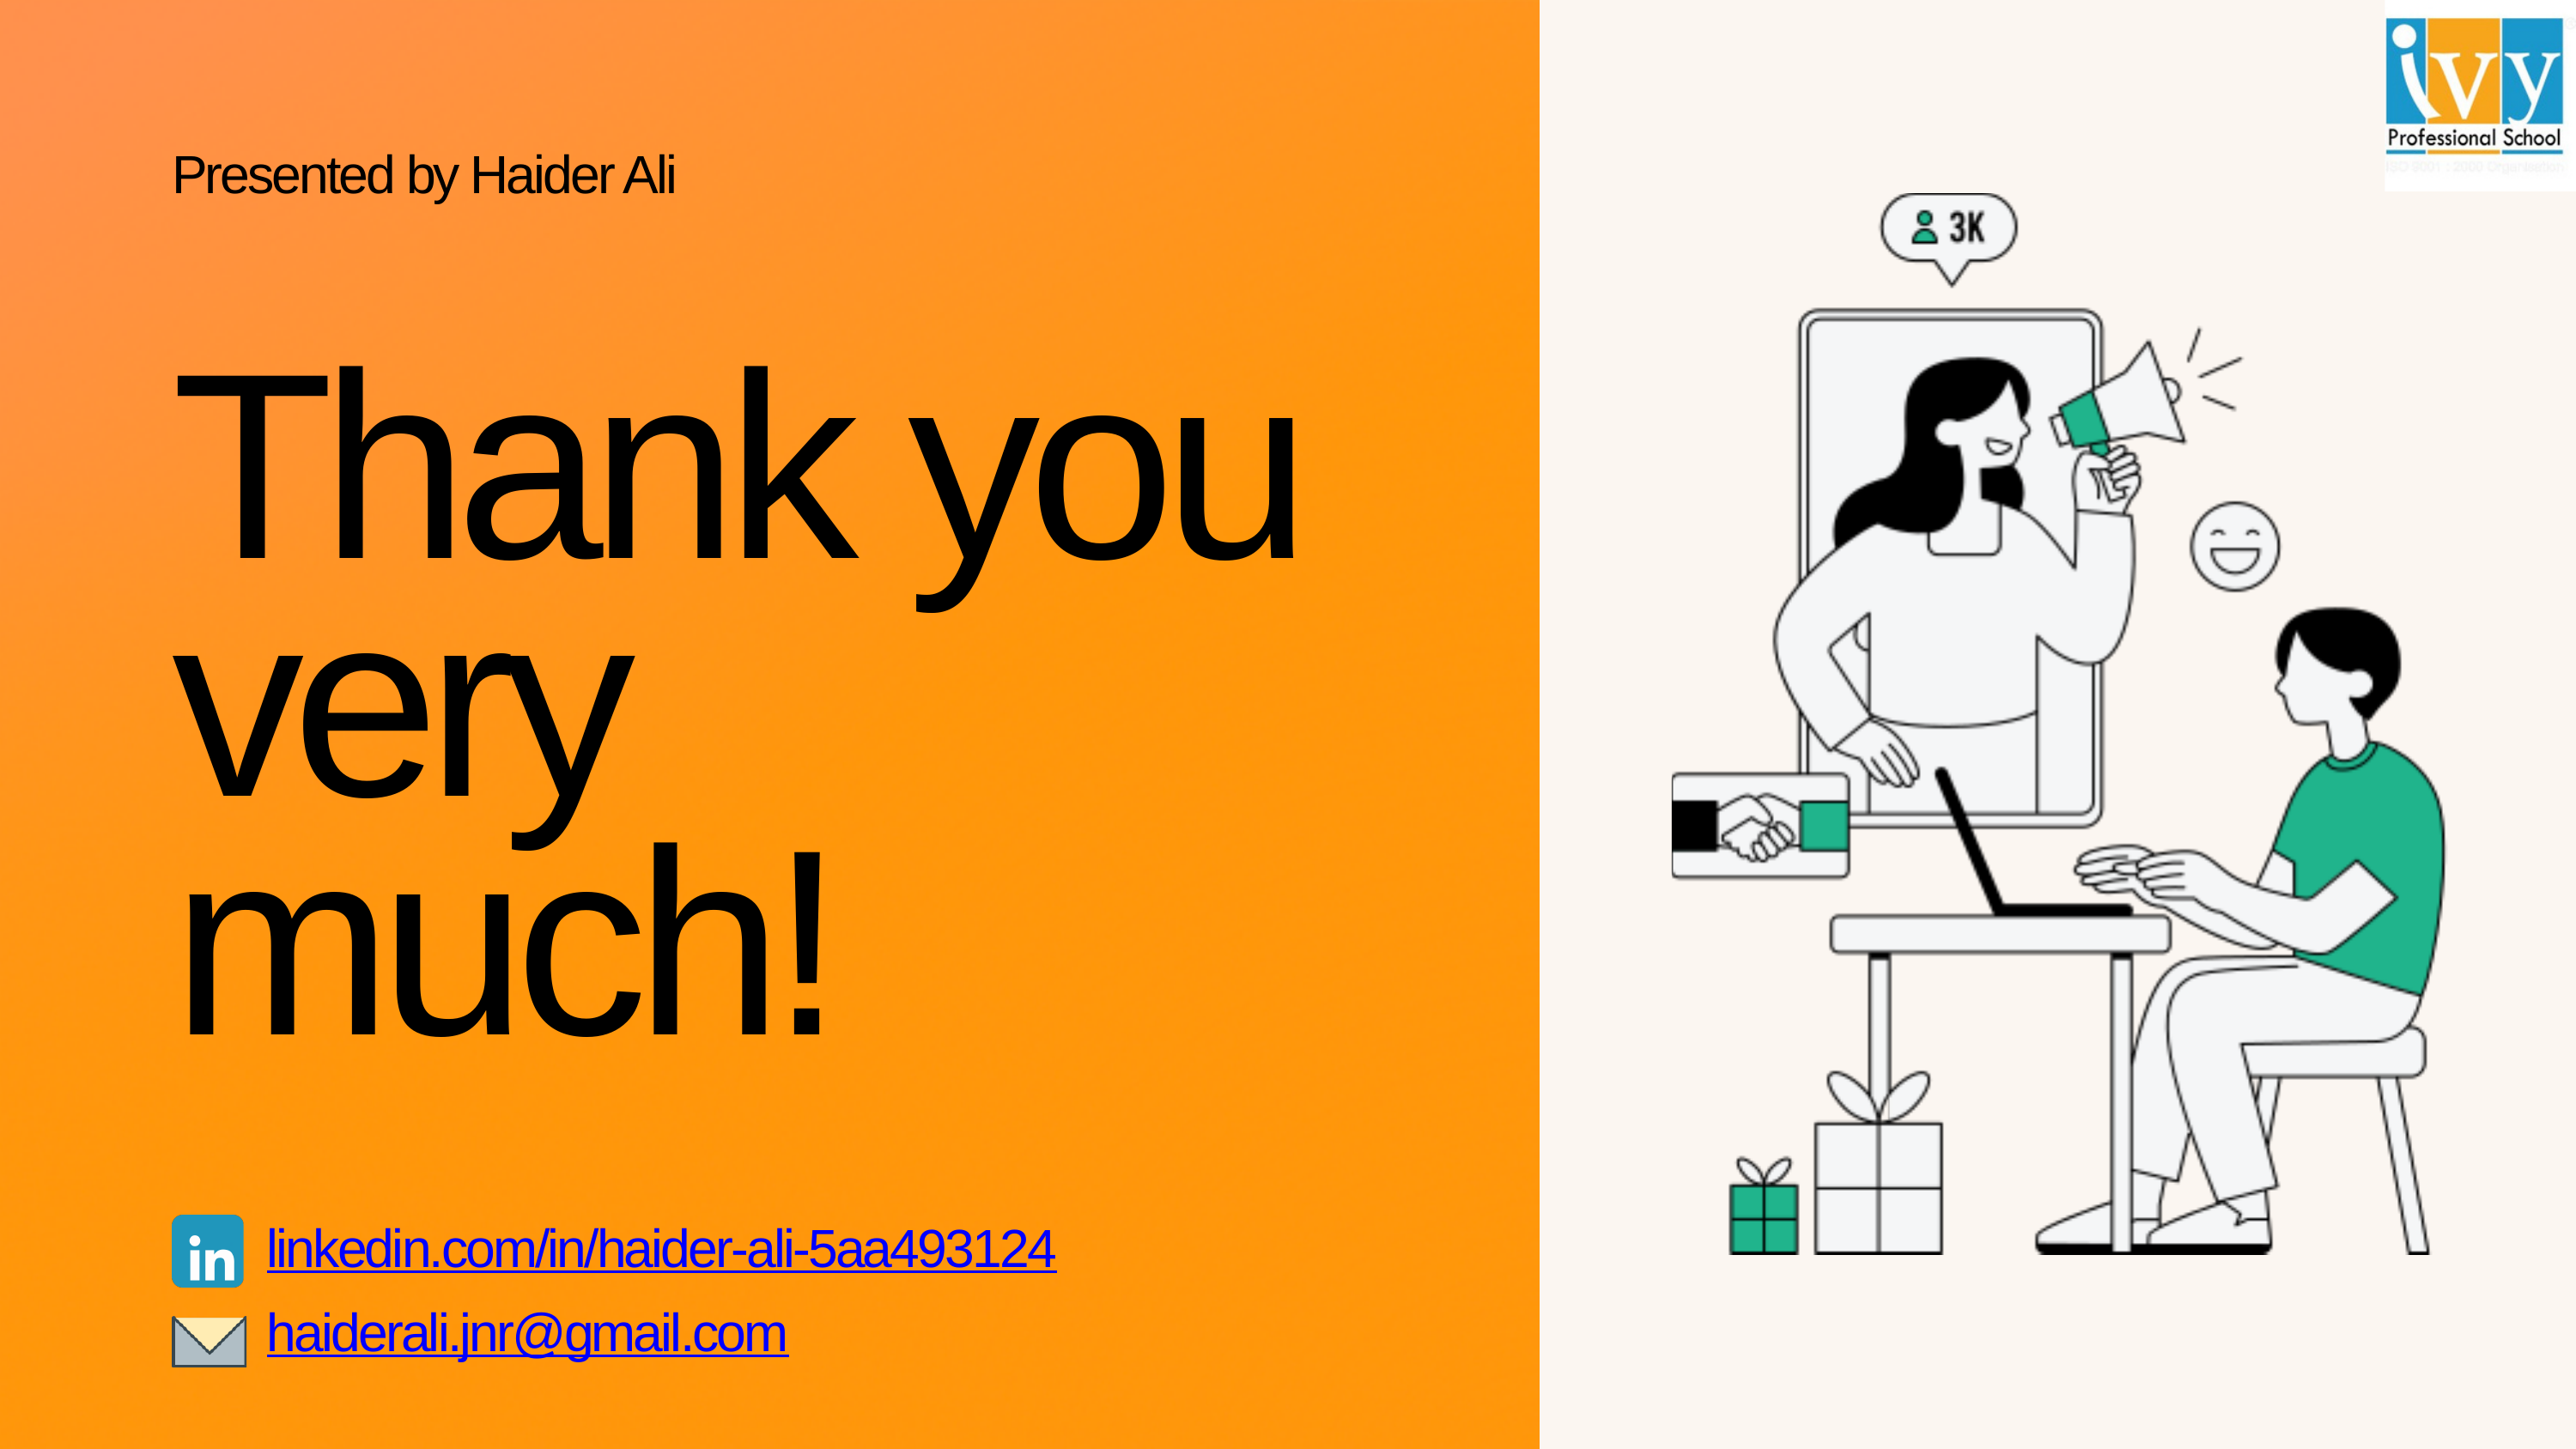

Presented by Haider Ali

Thank you very much!

linkedin.com/in/haider-ali-5aa493124
haiderali.jnr@gmail.com